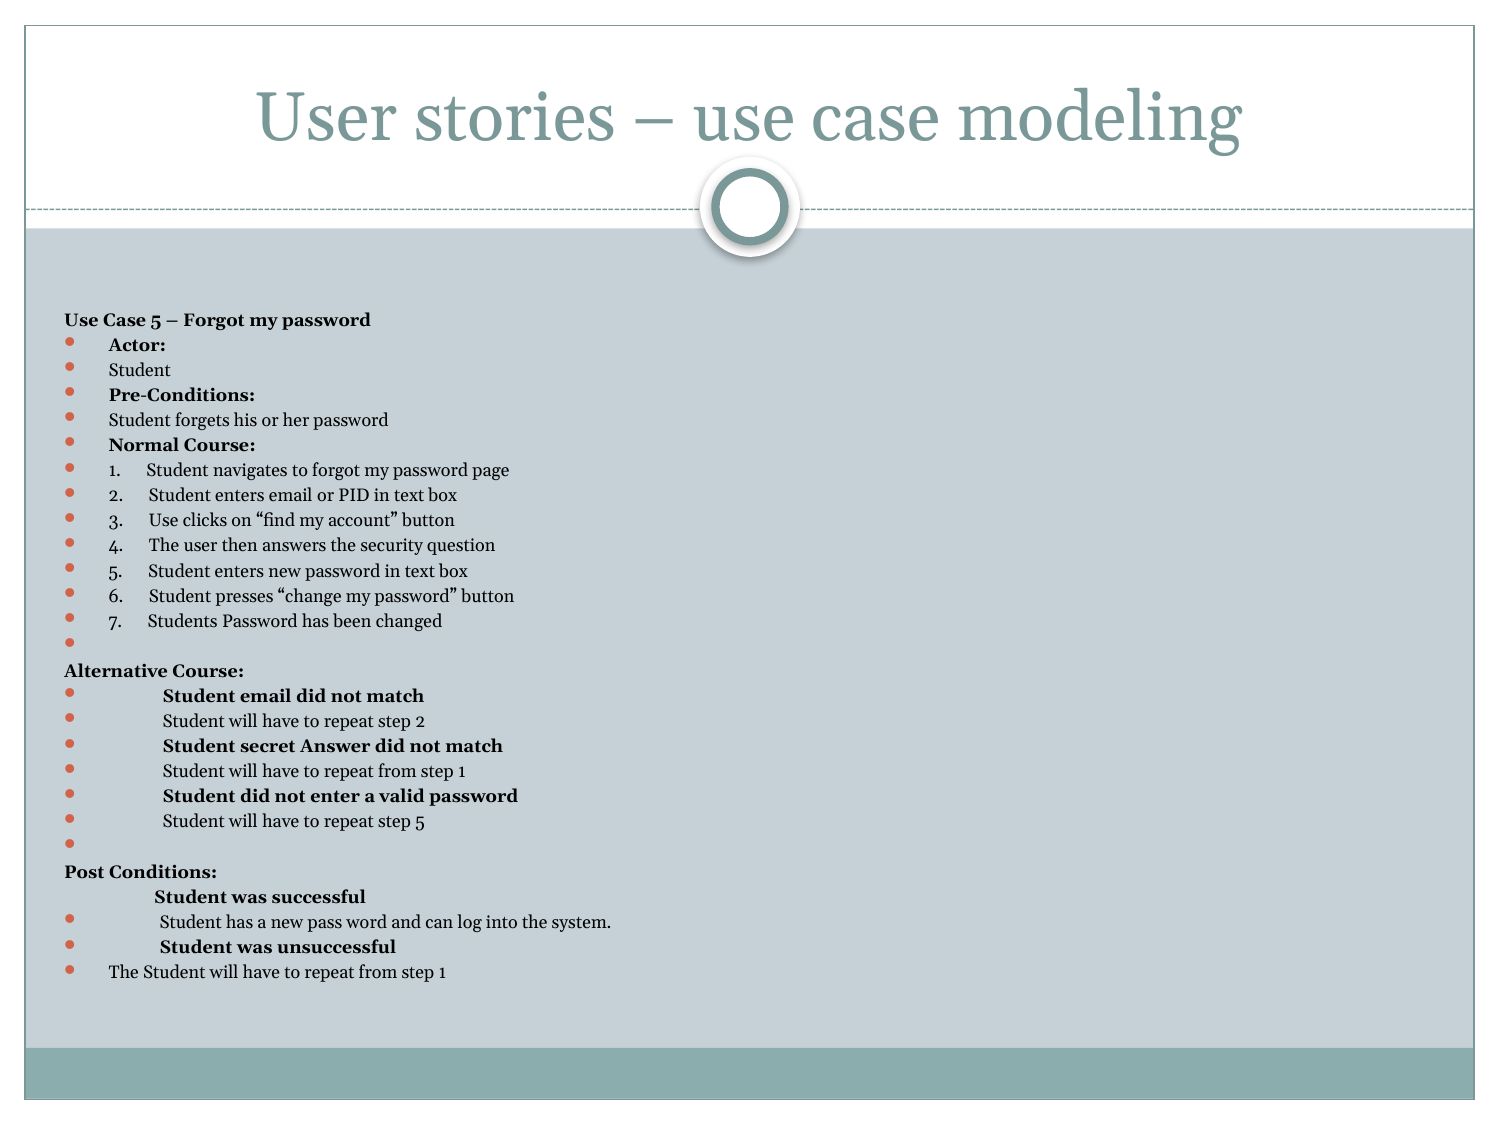

# User stories – use case modeling

Use Case 5 – Forgot my password
Actor:
Student
Pre-Conditions:
Student forgets his or her password
Normal Course:
1.      Student navigates to forgot my password page
2.      Student enters email or PID in text box
3.      Use clicks on “find my account” button
4.      The user then answers the security question
5.      Student enters new password in text box
6.      Student presses “change my password” button
7.      Students Password has been changed

Alternative Course:
            Student email did not match
            Student will have to repeat step 2
            Student secret Answer did not match
            Student will have to repeat from step 1
            Student did not enter a valid password
            Student will have to repeat step 5

Post Conditions:
                    Student was successful
            Student has a new pass word and can log into the system.
            Student was unsuccessful
The Student will have to repeat from step 1